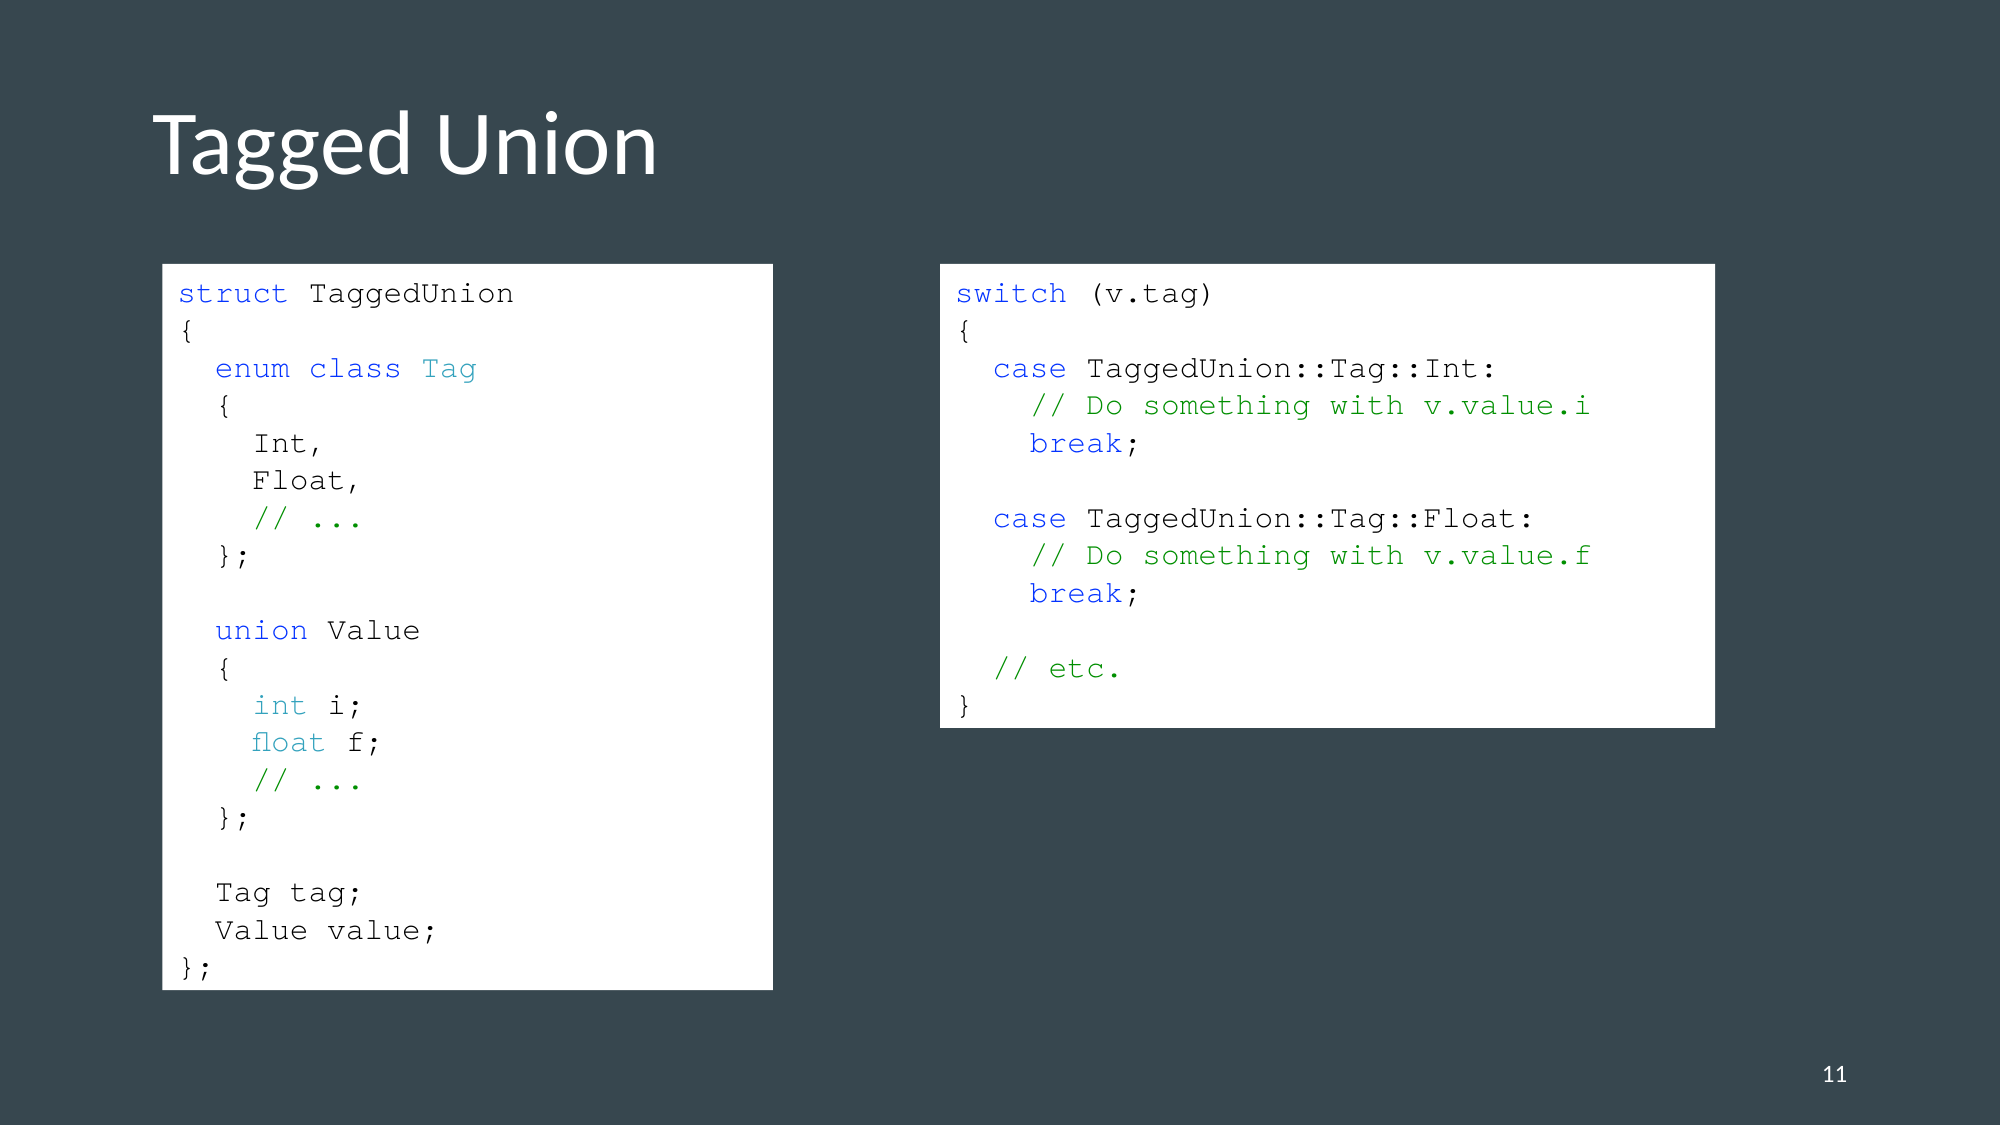

# Tagged Union
struct TaggedUnion
{
  enum class Tag
  {
    Int,
    Float,
    // ...
  };

  union Value
  {
    int i;
    float f;
    // ...
  };

  Tag tag;
  Value value;
};
switch (v.tag)
{
  case TaggedUnion::Tag::Int:
    // Do something with v.value.i
    break;

  case TaggedUnion::Tag::Float:
    // Do something with v.value.f
    break;
  // etc.
}
11